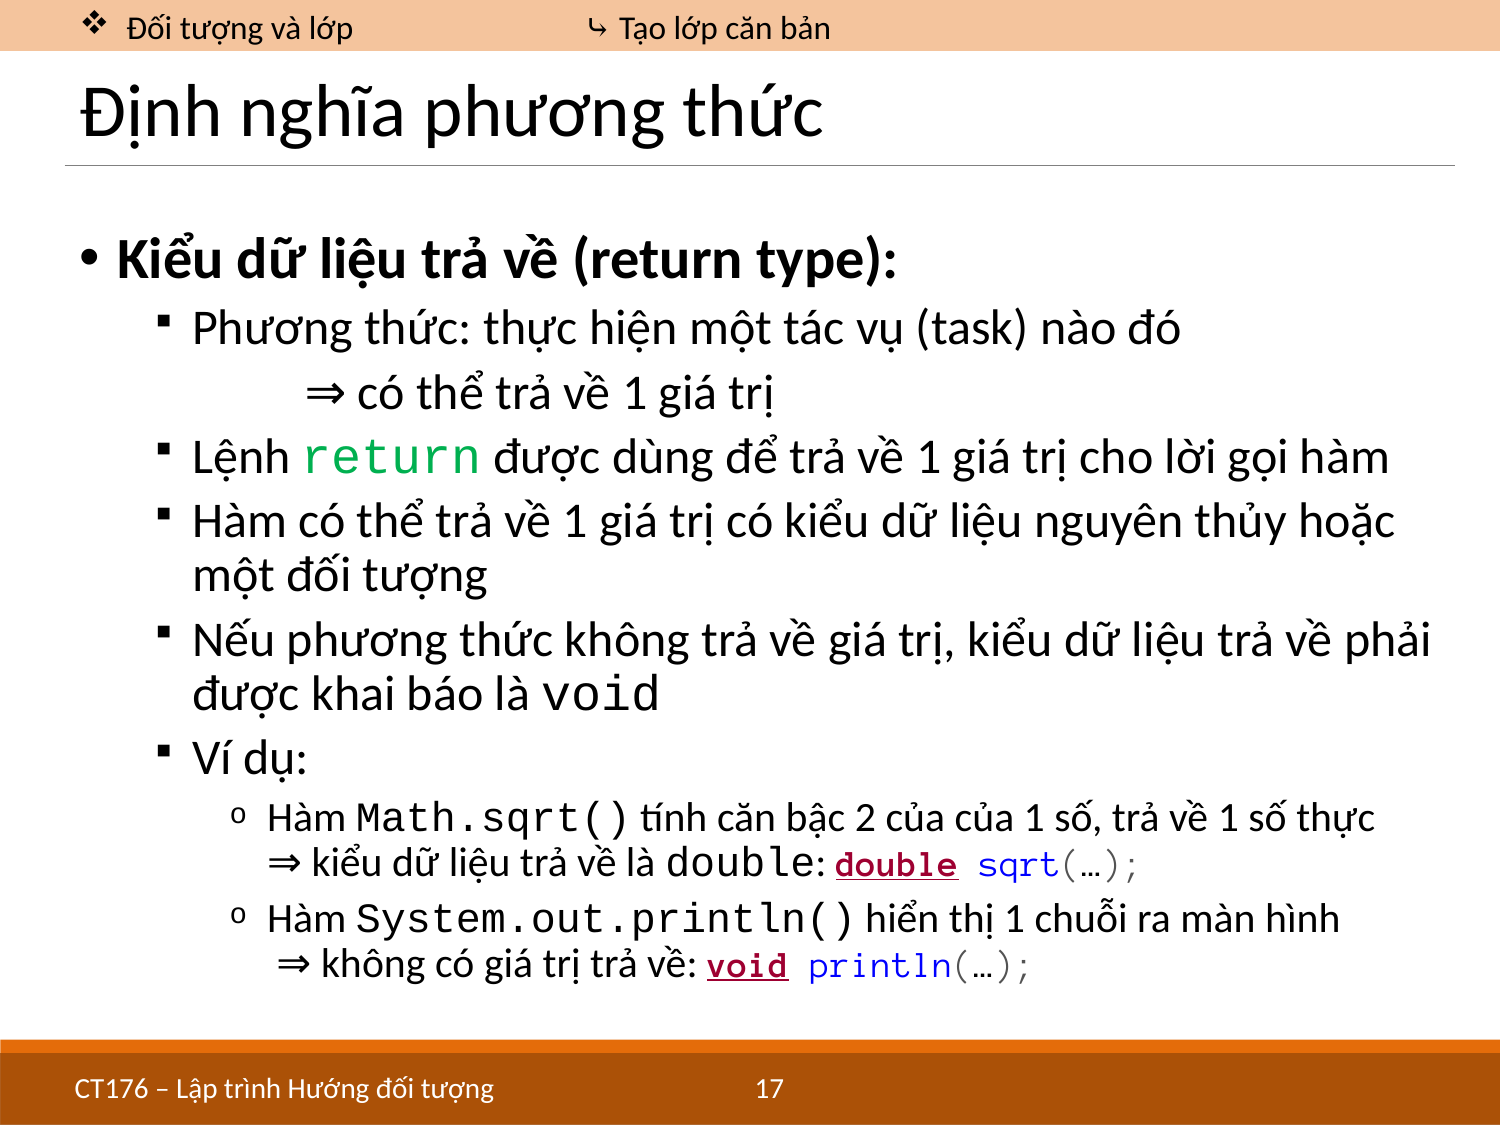

Đối tượng và lớp		 ⤷ Tạo lớp căn bản
# Định nghĩa phương thức
Kiểu dữ liệu trả về (return type):
Phương thức: thực hiện một tác vụ (task) nào đó
	⇒ có thể trả về 1 giá trị
Lệnh return được dùng để trả về 1 giá trị cho lời gọi hàm
Hàm có thể trả về 1 giá trị có kiểu dữ liệu nguyên thủy hoặc một đối tượng
Nếu phương thức không trả về giá trị, kiểu dữ liệu trả về phải được khai báo là void
Ví dụ:
Hàm Math.sqrt() tính căn bậc 2 của của 1 số, trả về 1 số thực
⇒ kiểu dữ liệu trả về là double: double sqrt(…);
Hàm System.out.println() hiển thị 1 chuỗi ra màn hình
 ⇒ không có giá trị trả về: void println(…);